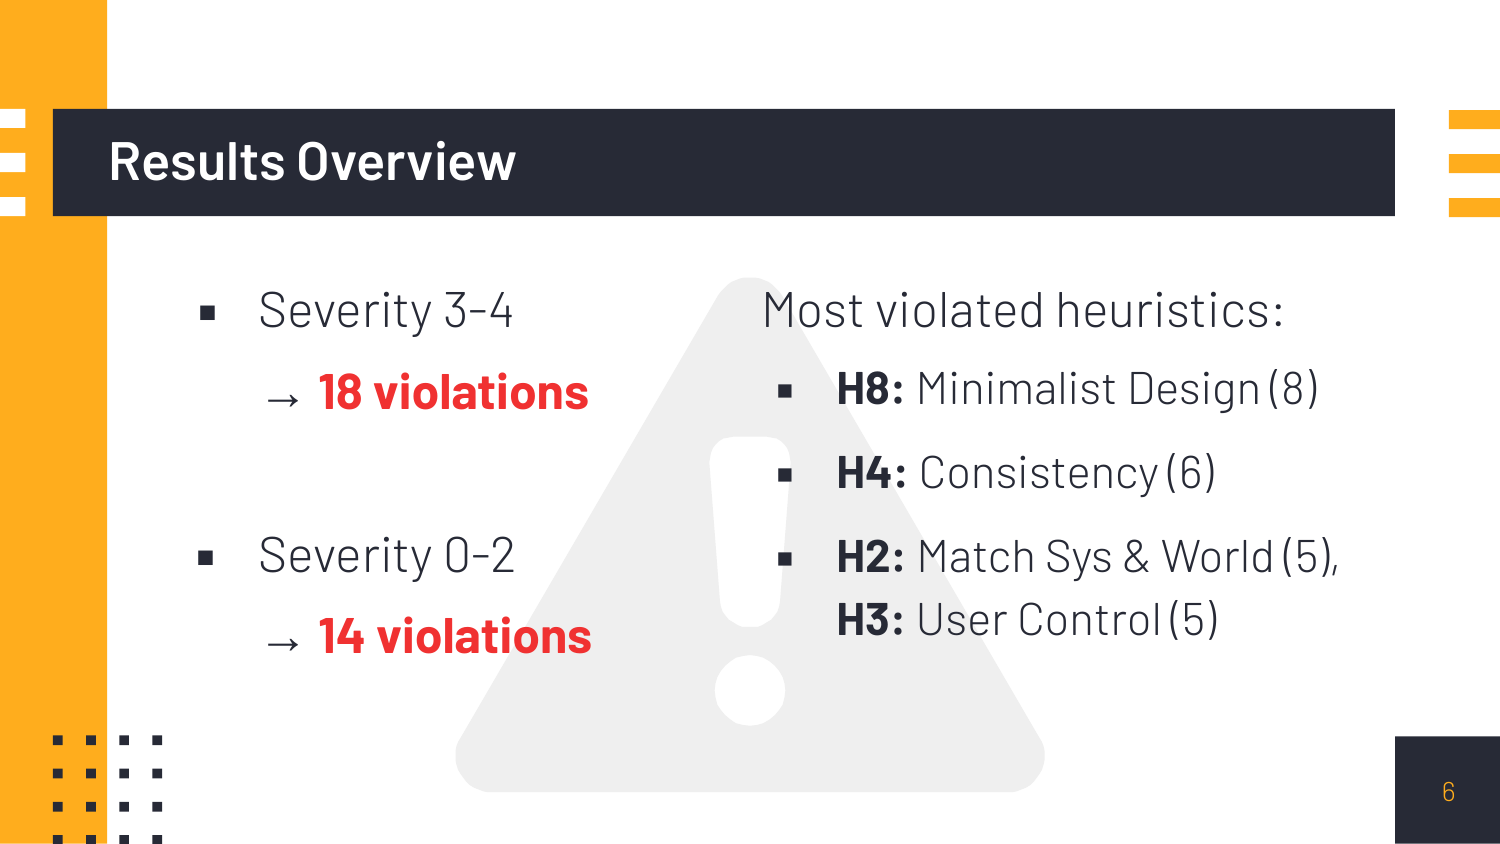

# Results Overview
Severity 3-4
→ 18 violations

Severity 0-2
→ 14 violations
Most violated heuristics:
H8: Minimalist Design (8)
H4: Consistency (6)
H2: Match Sys & World (5), H3: User Control (5)

6